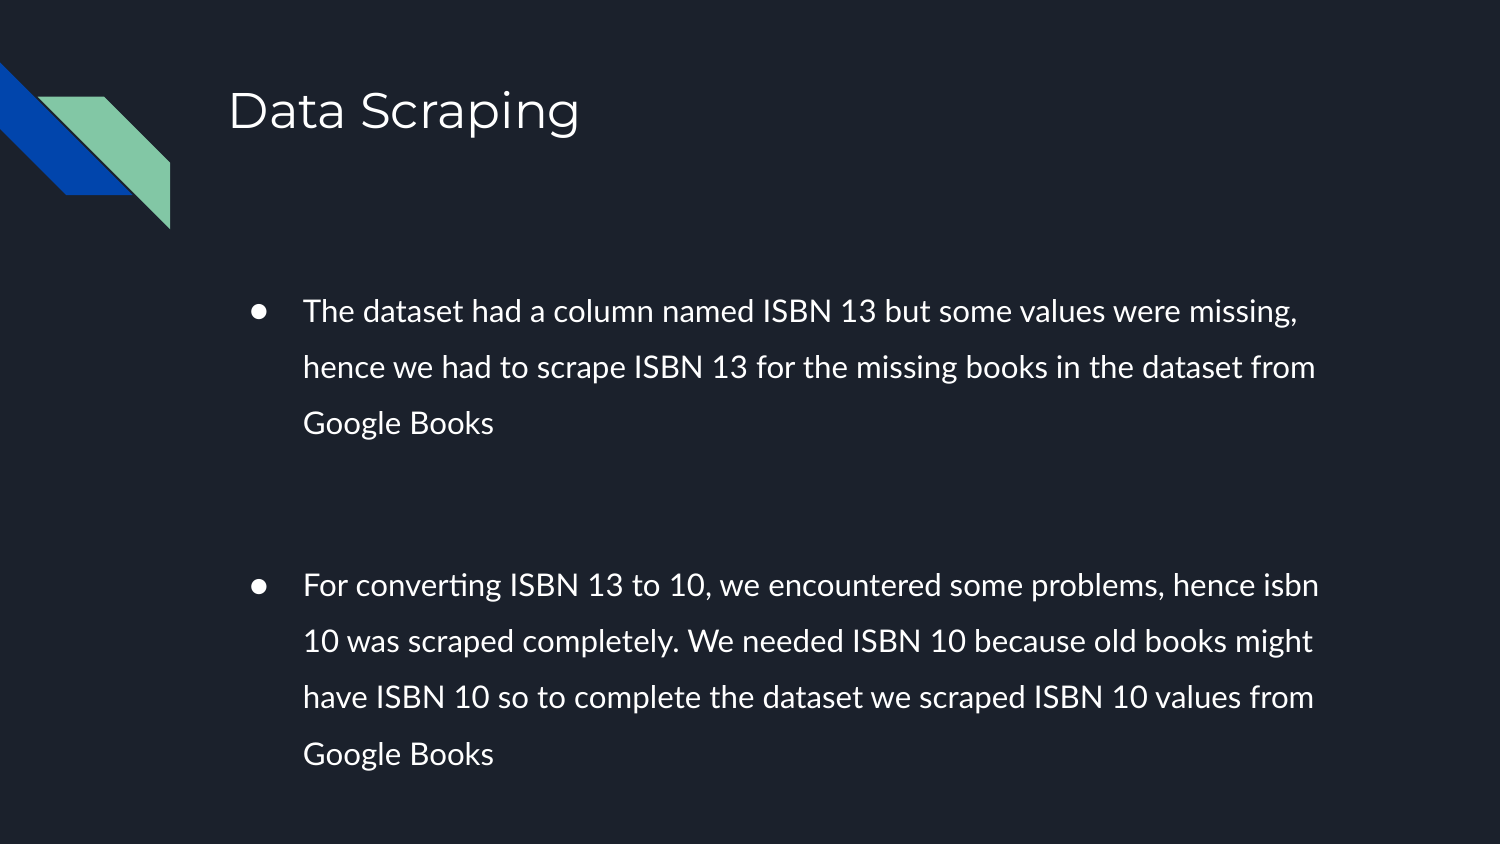

# Data Scraping
The dataset had a column named ISBN 13 but some values were missing, hence we had to scrape ISBN 13 for the missing books in the dataset from Google Books

For converting ISBN 13 to 10, we encountered some problems, hence isbn 10 was scraped completely. We needed ISBN 10 because old books might have ISBN 10 so to complete the dataset we scraped ISBN 10 values from Google Books